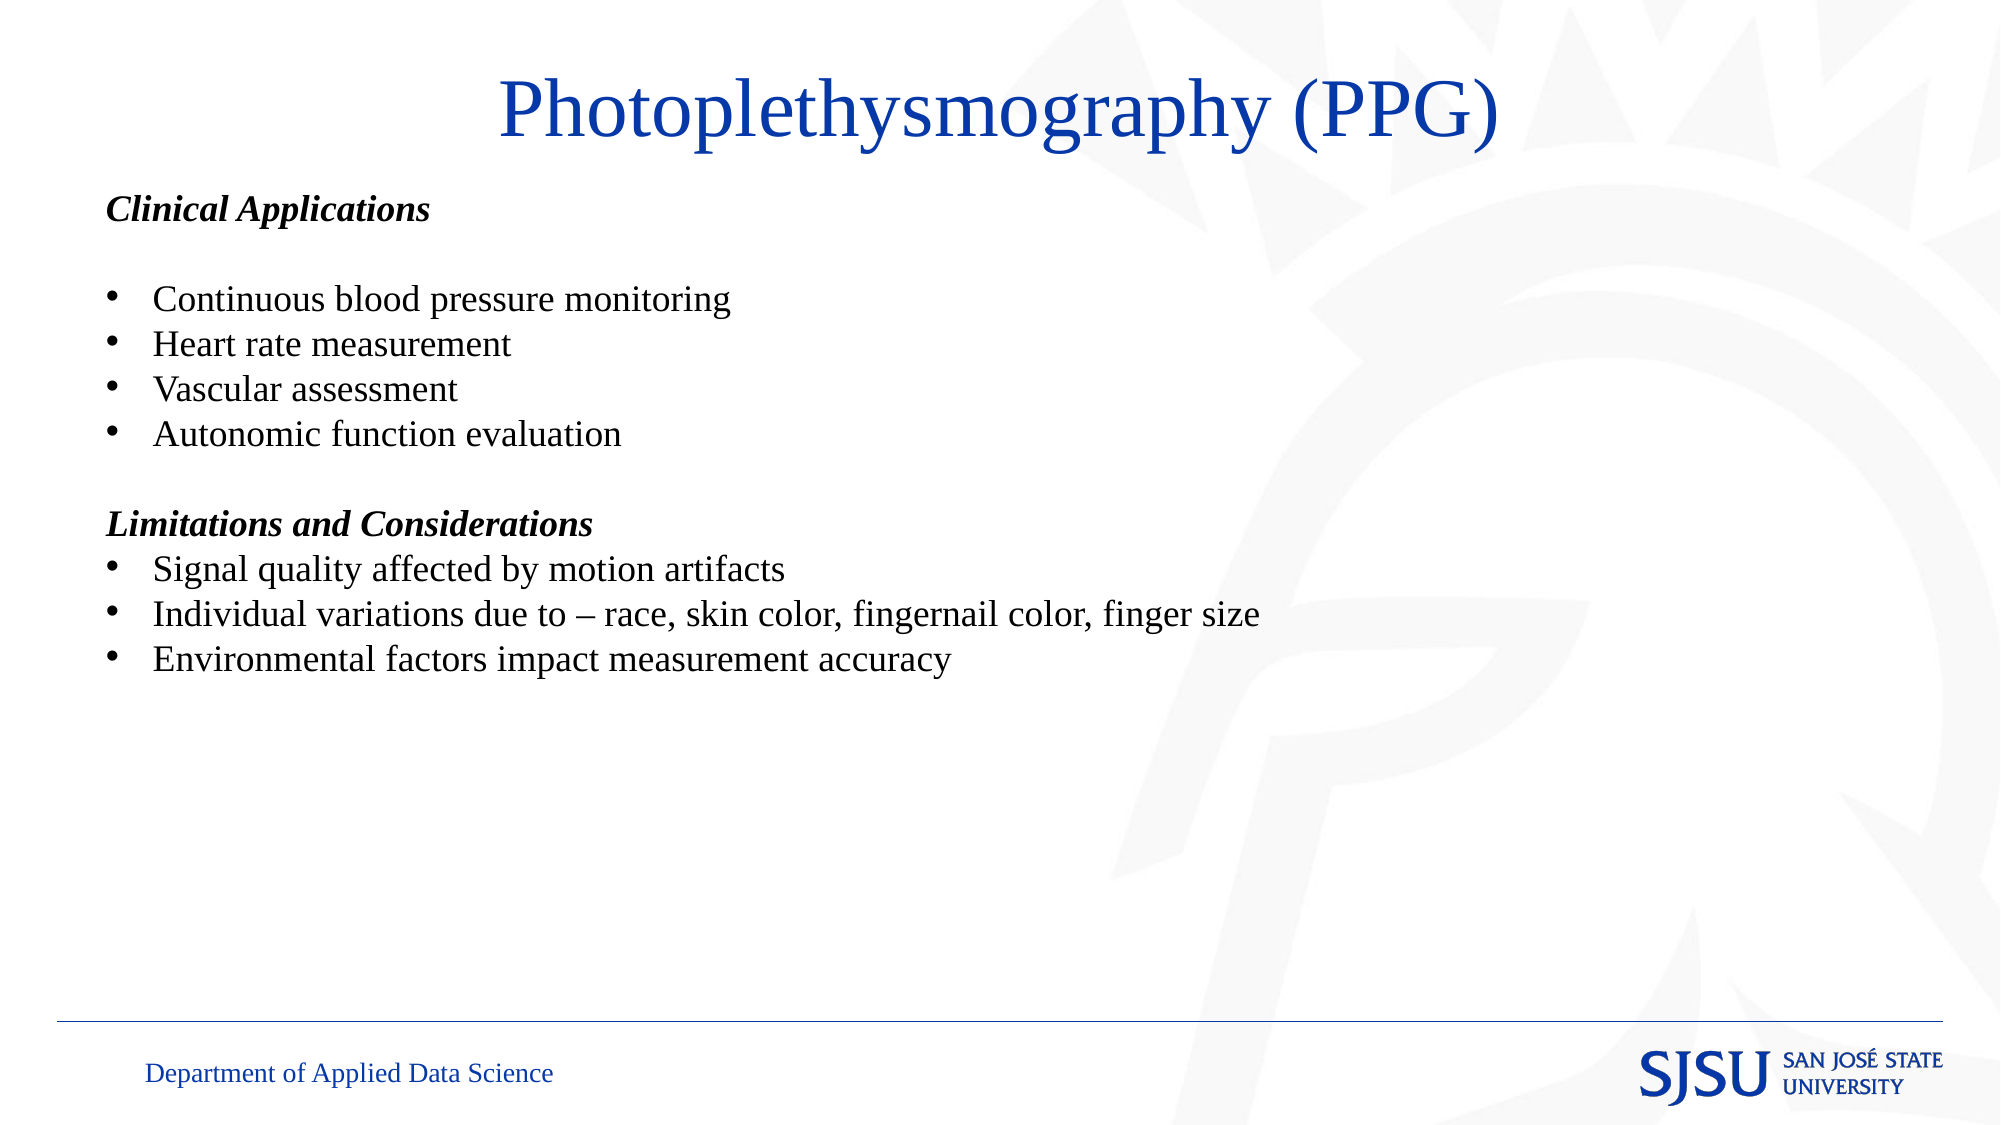

# Photoplethysmography (PPG)
Clinical Applications

Continuous blood pressure monitoring
Heart rate measurement
Vascular assessment
Autonomic function evaluation

Limitations and Considerations
Signal quality affected by motion artifacts
Individual variations due to – race, skin color, fingernail color, finger size
Environmental factors impact measurement accuracy

Department of Applied Data Science